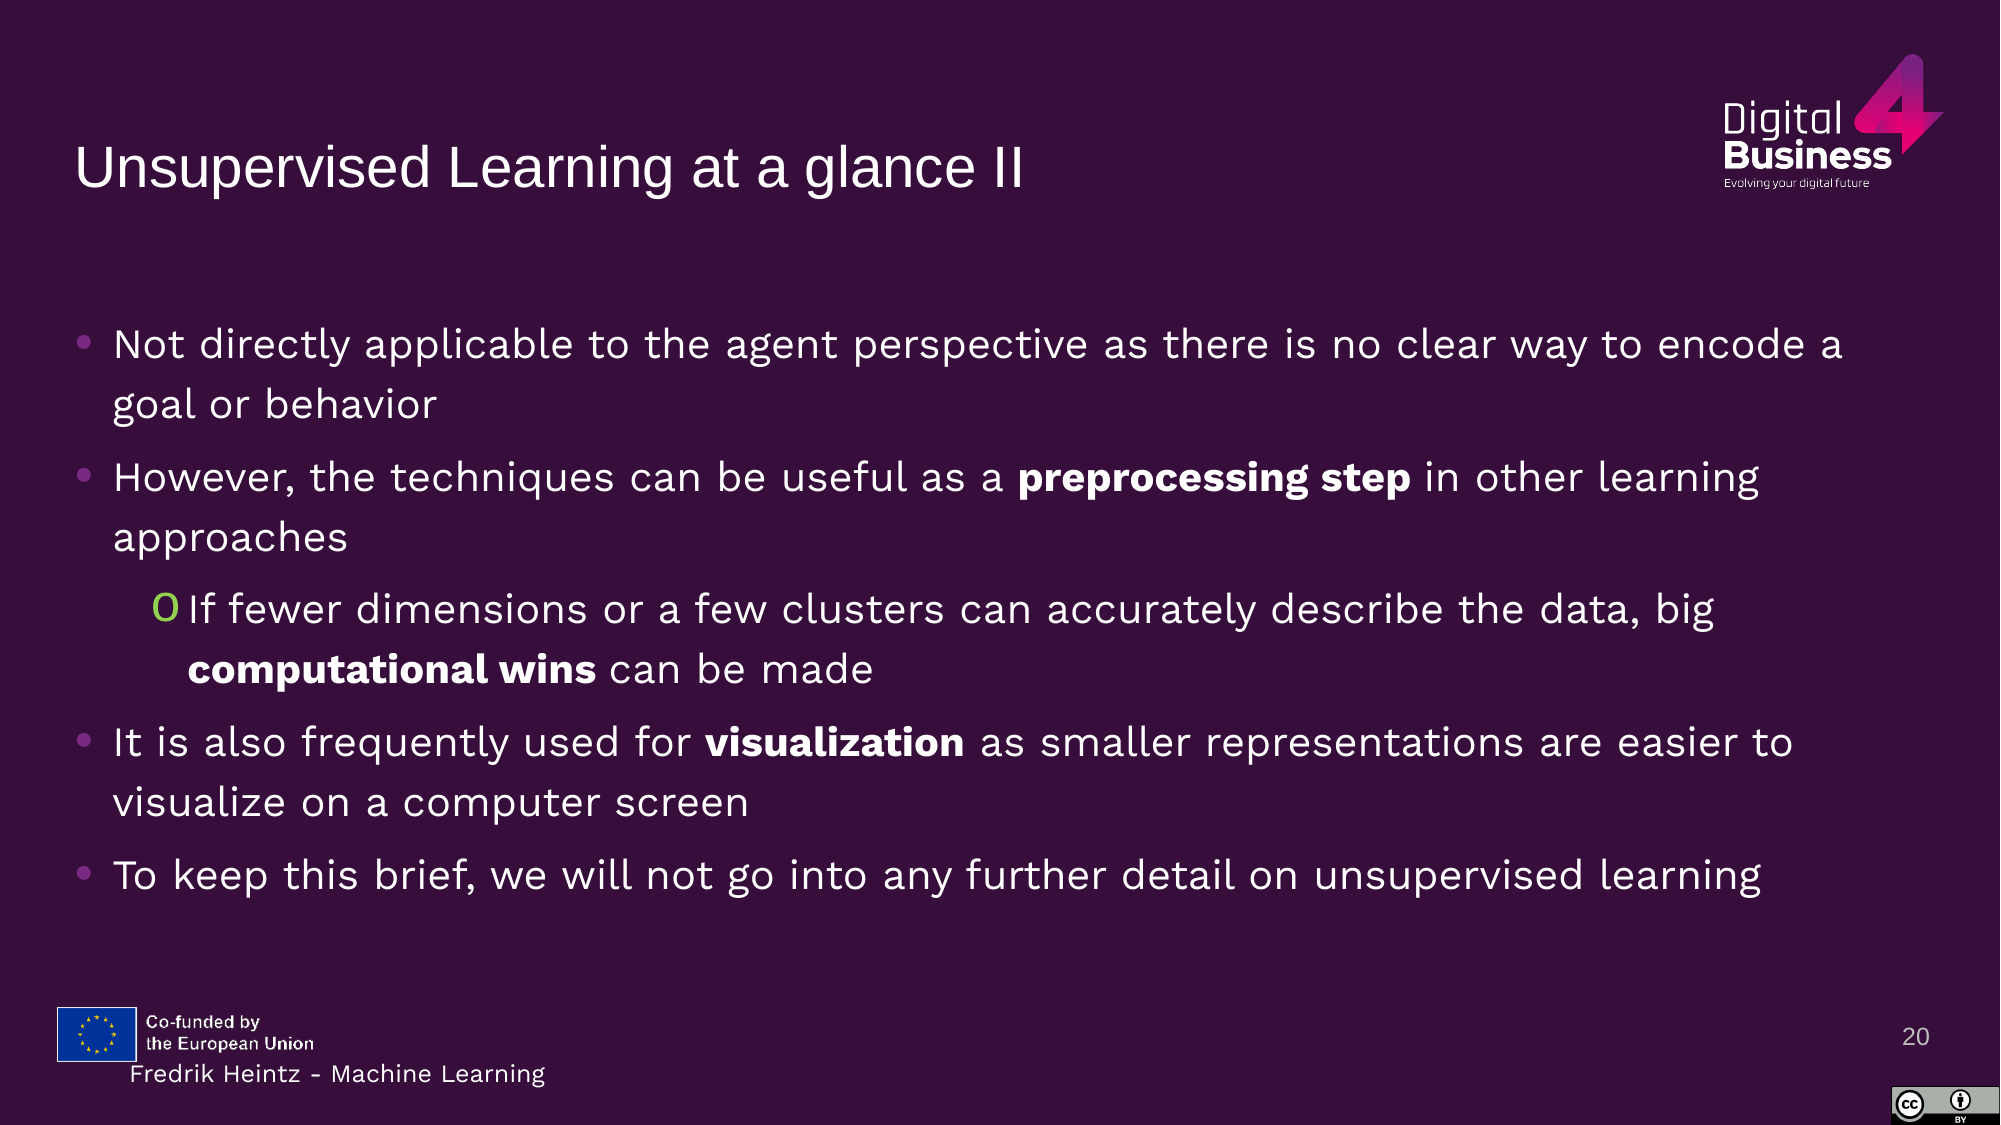

# Unsupervised Learning at a glance II
Not directly applicable to the agent perspective as there is no clear way to encode a goal or behavior
However, the techniques can be useful as a preprocessing step in other learning approaches
If fewer dimensions or a few clusters can accurately describe the data, big computational wins can be made
It is also frequently used for visualization as smaller representations are easier to visualize on a computer screen
To keep this brief, we will not go into any further detail on unsupervised learning
20
Fredrik Heintz - Machine Learning